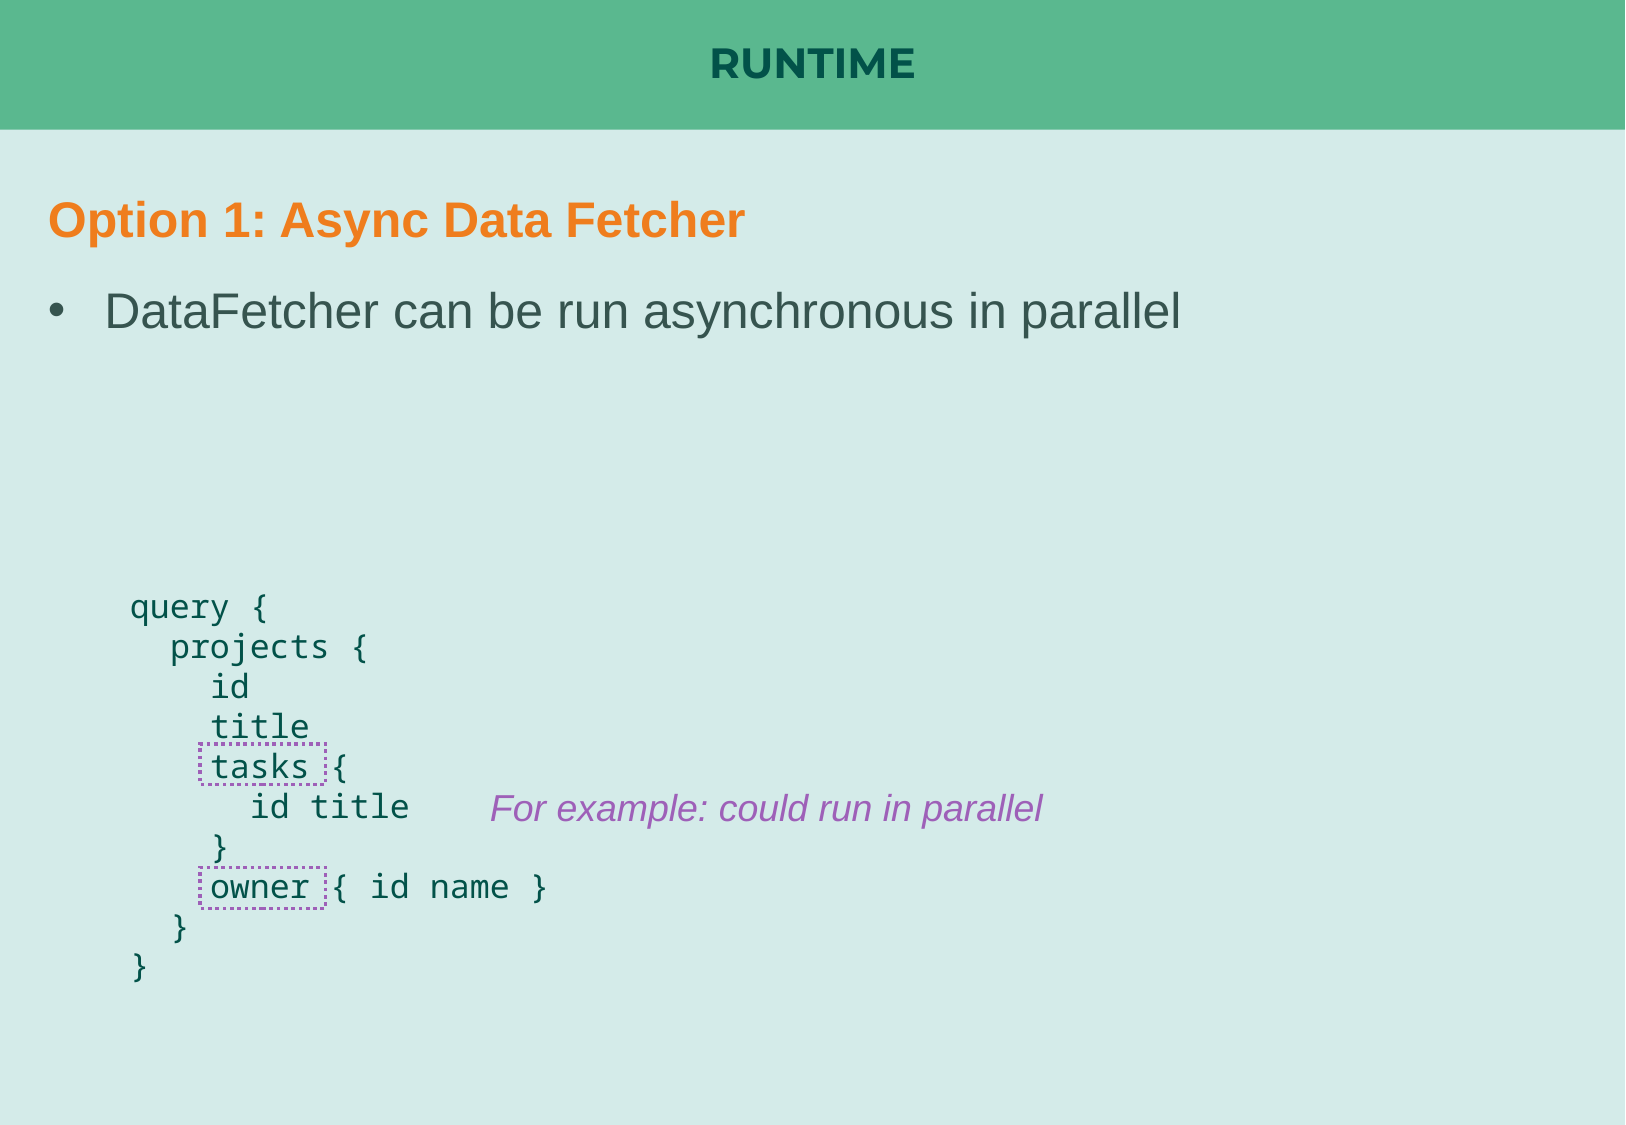

# Runtime
Option 1: Async Data Fetcher
DataFetcher can be run asynchronous in parallel

query {
  projects {
    id
    title
    tasks {
      id title
    }
    owner { id name }
  }
}

For example: could run in parallel